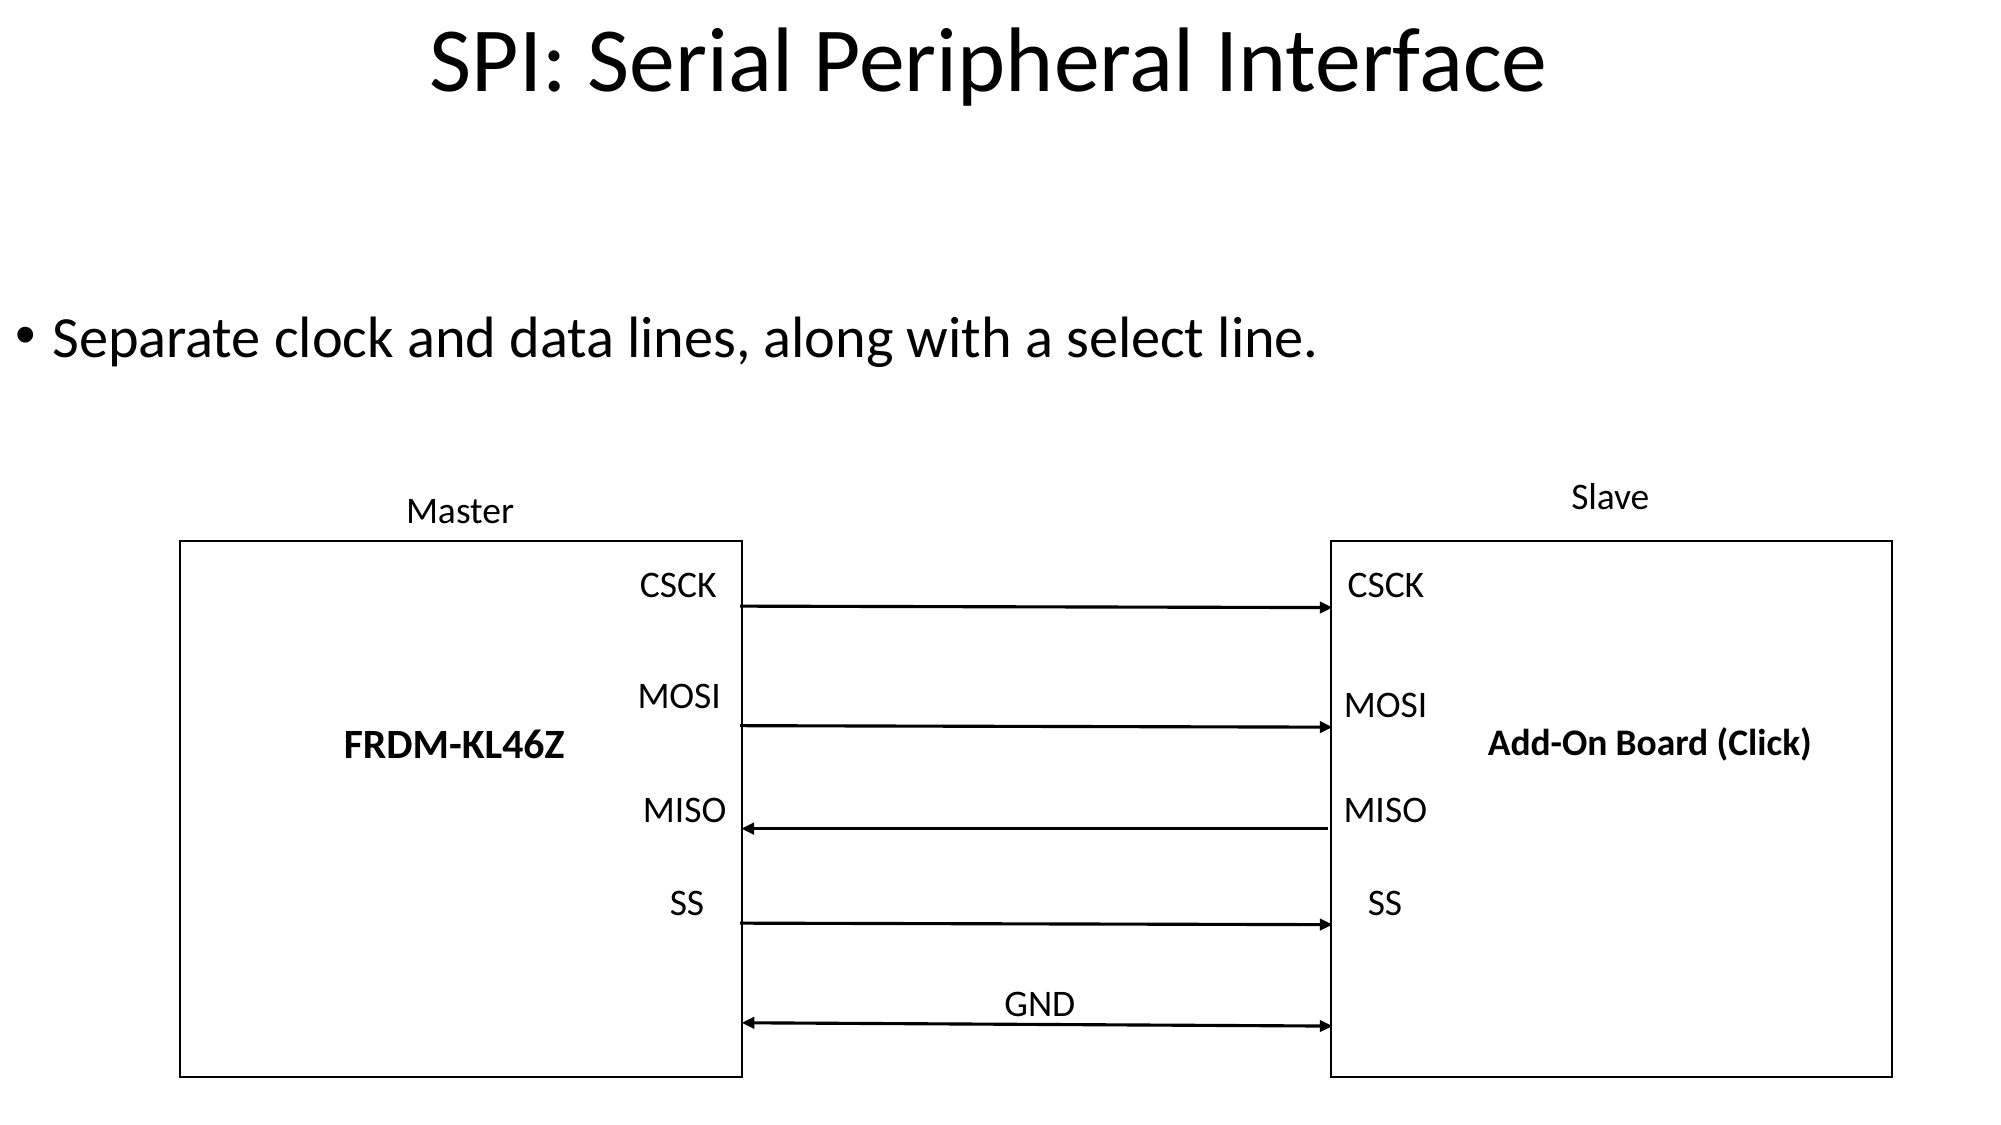

# SPI: Serial Peripheral Interface
Separate clock and data lines, along with a select line.
Slave
Master

CSCK
CSCK
MOSI
MOSI
FRDM-KL46Z
Add-On Board (Click)
MISO
MISO
SS
SS
GND